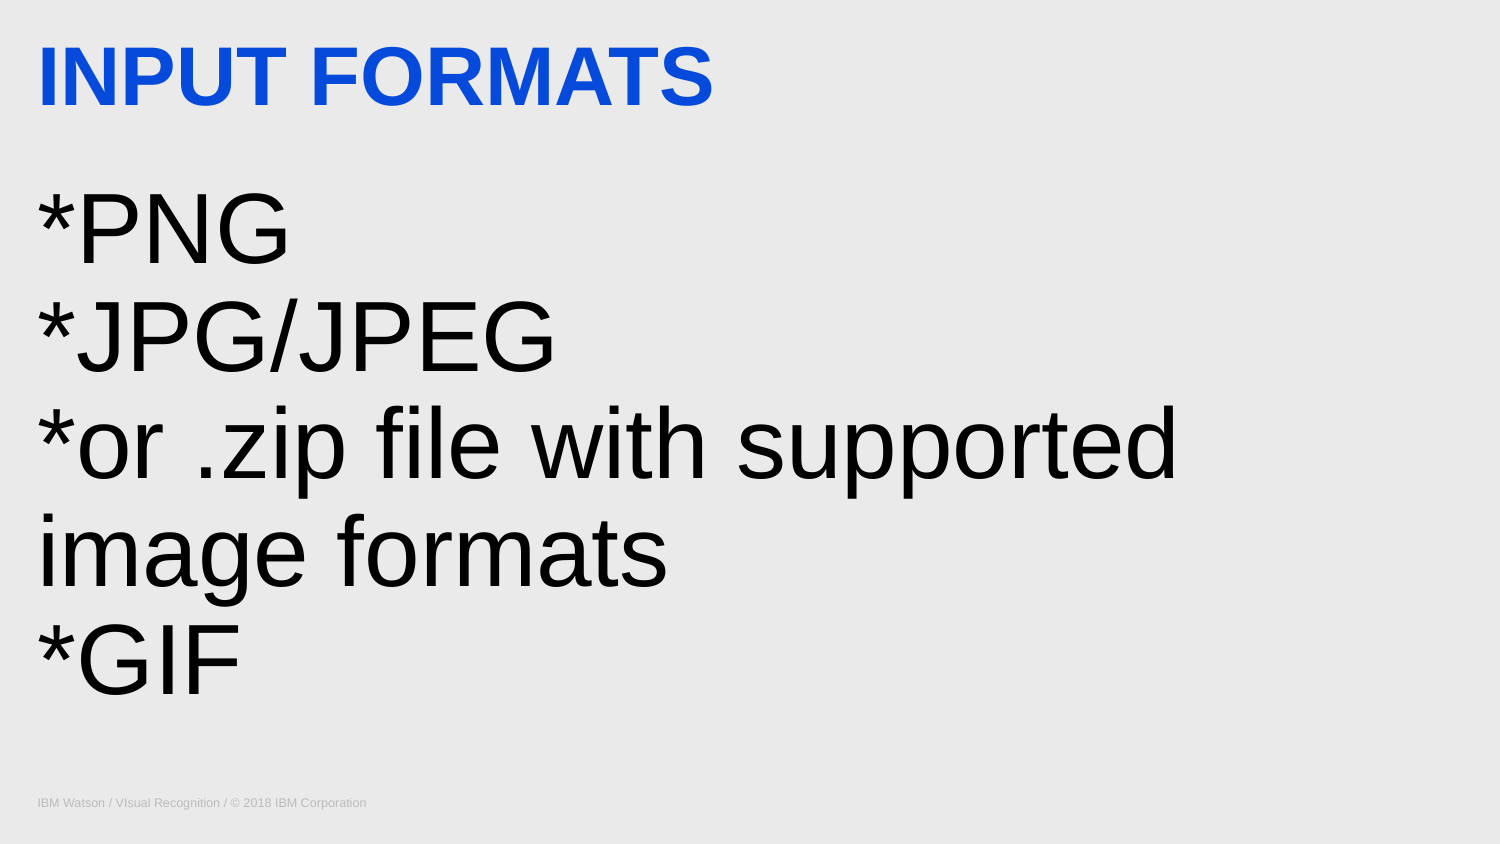

# INPUT FORMATS *PNG *JPG/JPEG *or .zip file with supported image formats *GIF
IBM Watson / VIsual Recognition / © 2018 IBM Corporation